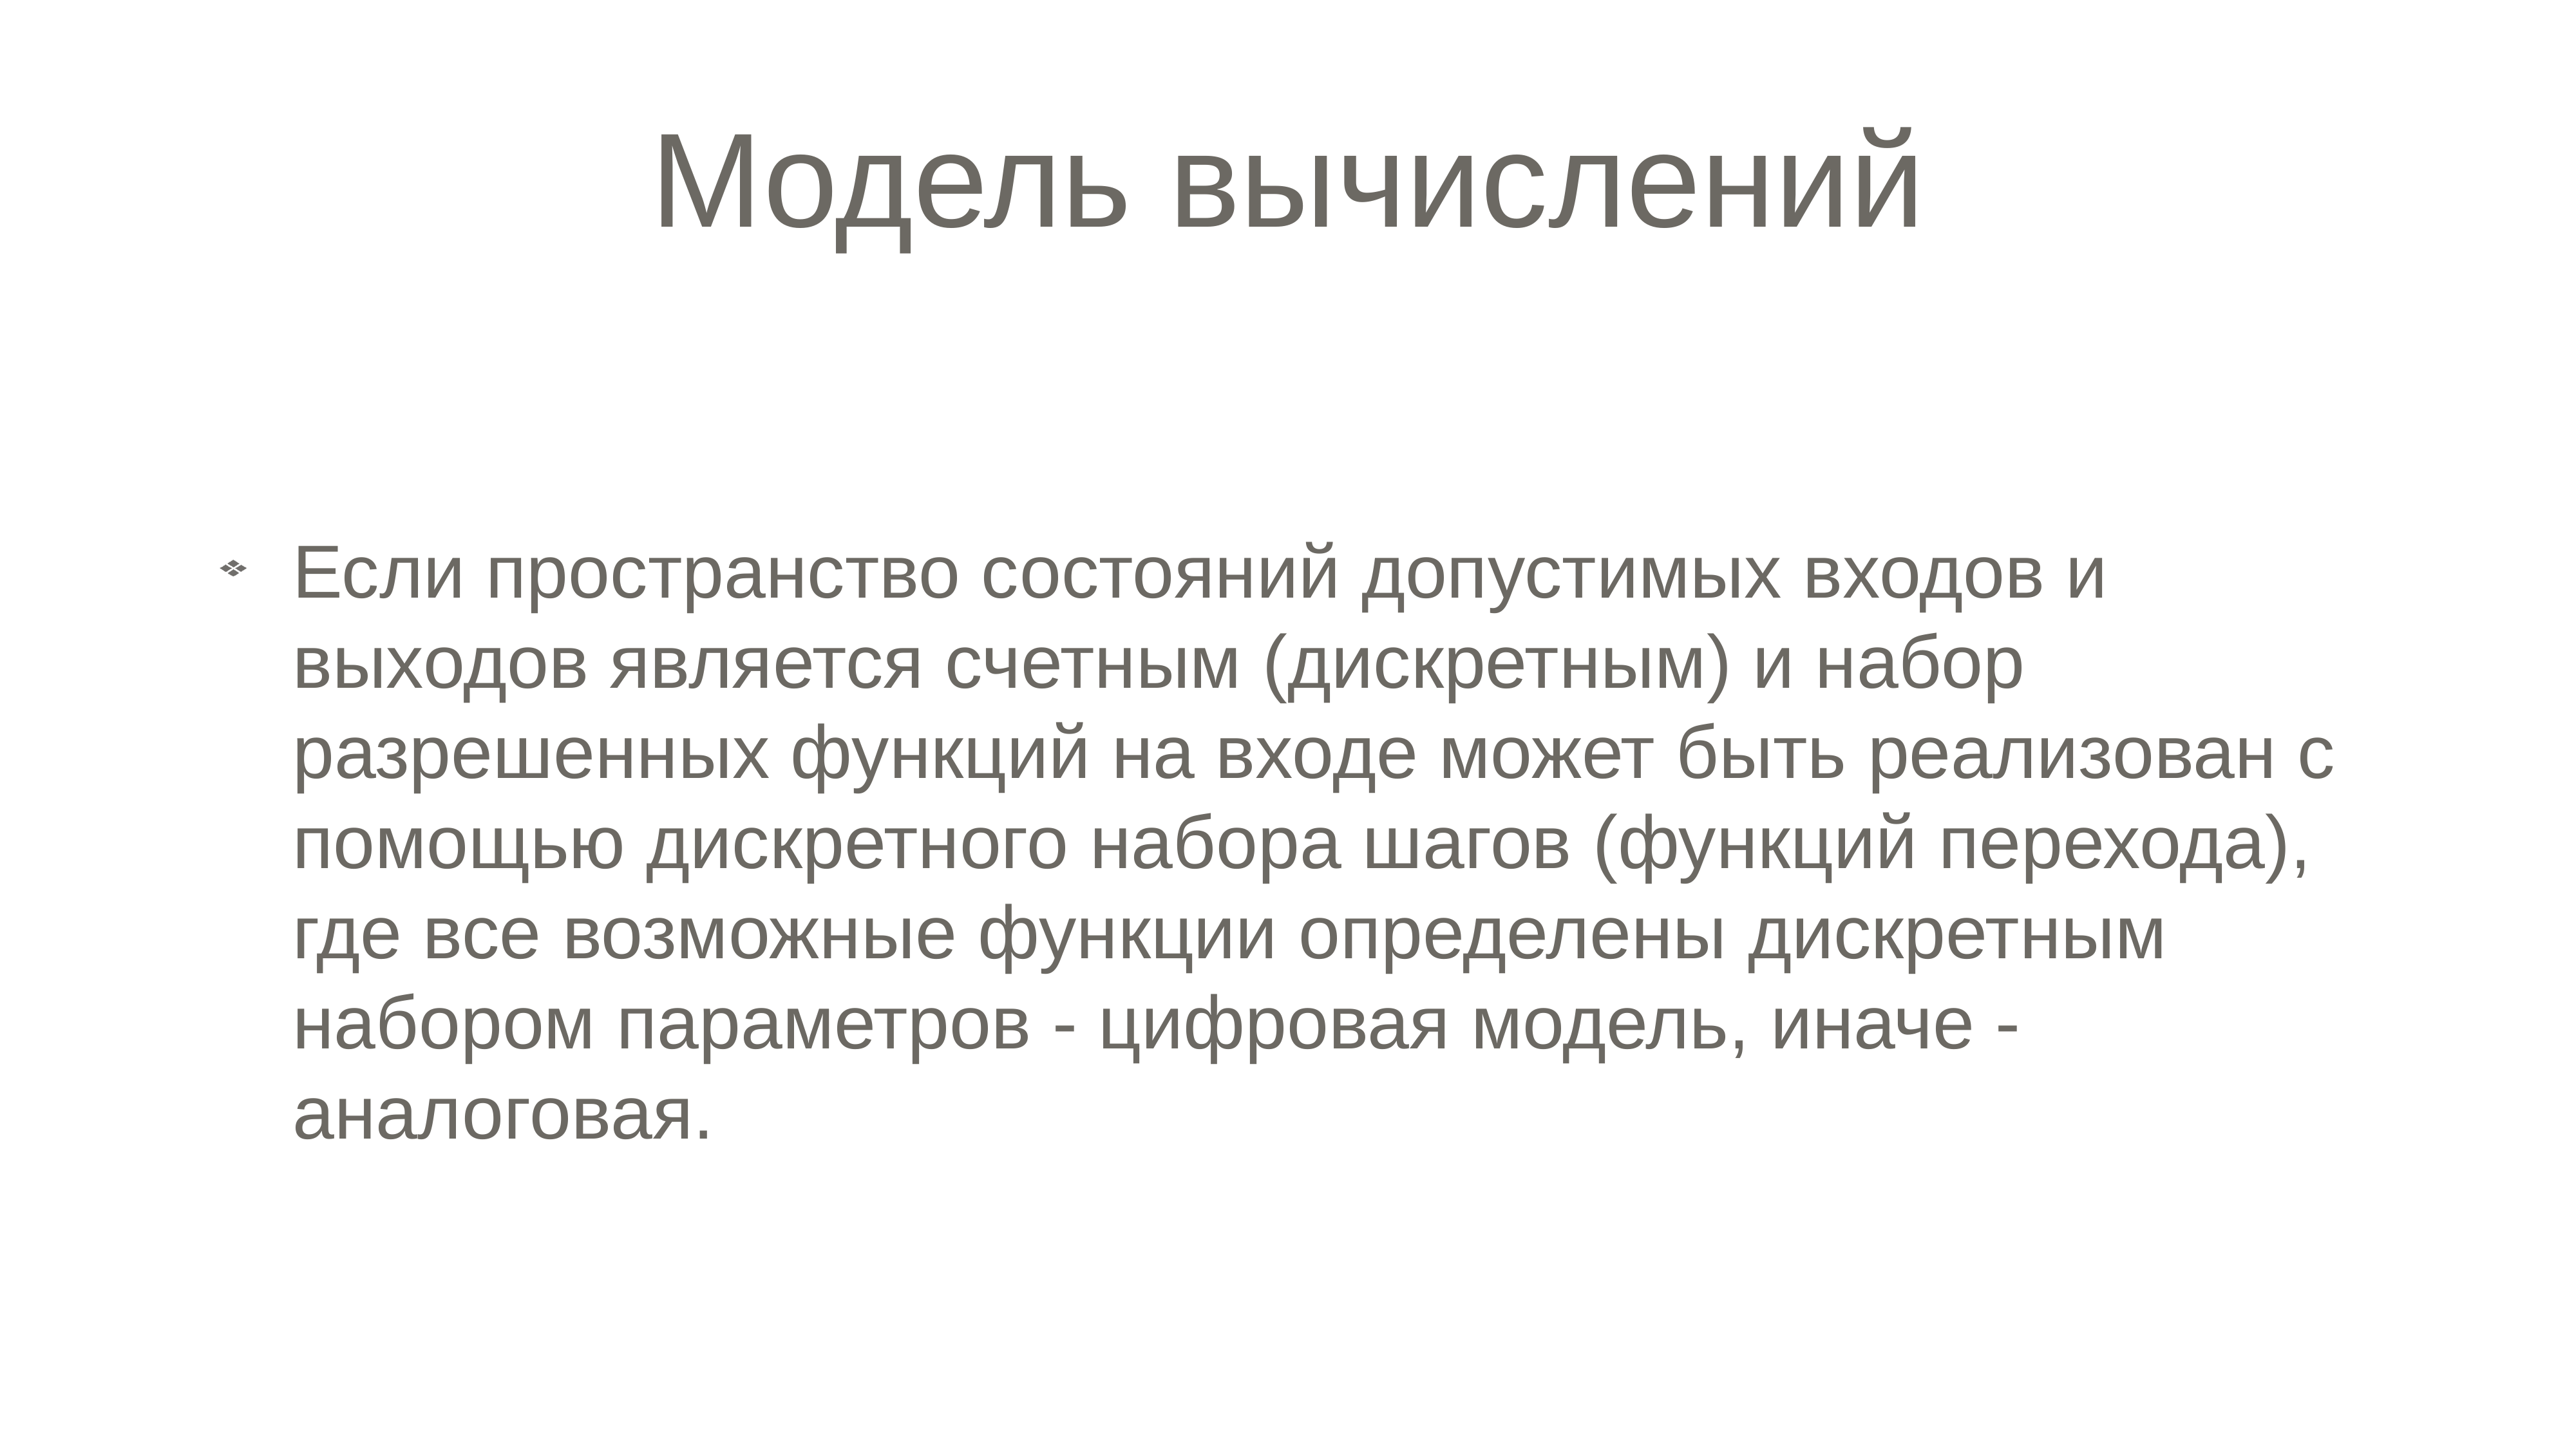

# Модель вычислений
Если пространство состояний допустимых входов и выходов является счетным (дискретным) и набор разрешенных функций на входе может быть реализован с помощью дискретного набора шагов (функций перехода), где все возможные функции определены дискретным набором параметров - цифровая модель, иначе - аналоговая.